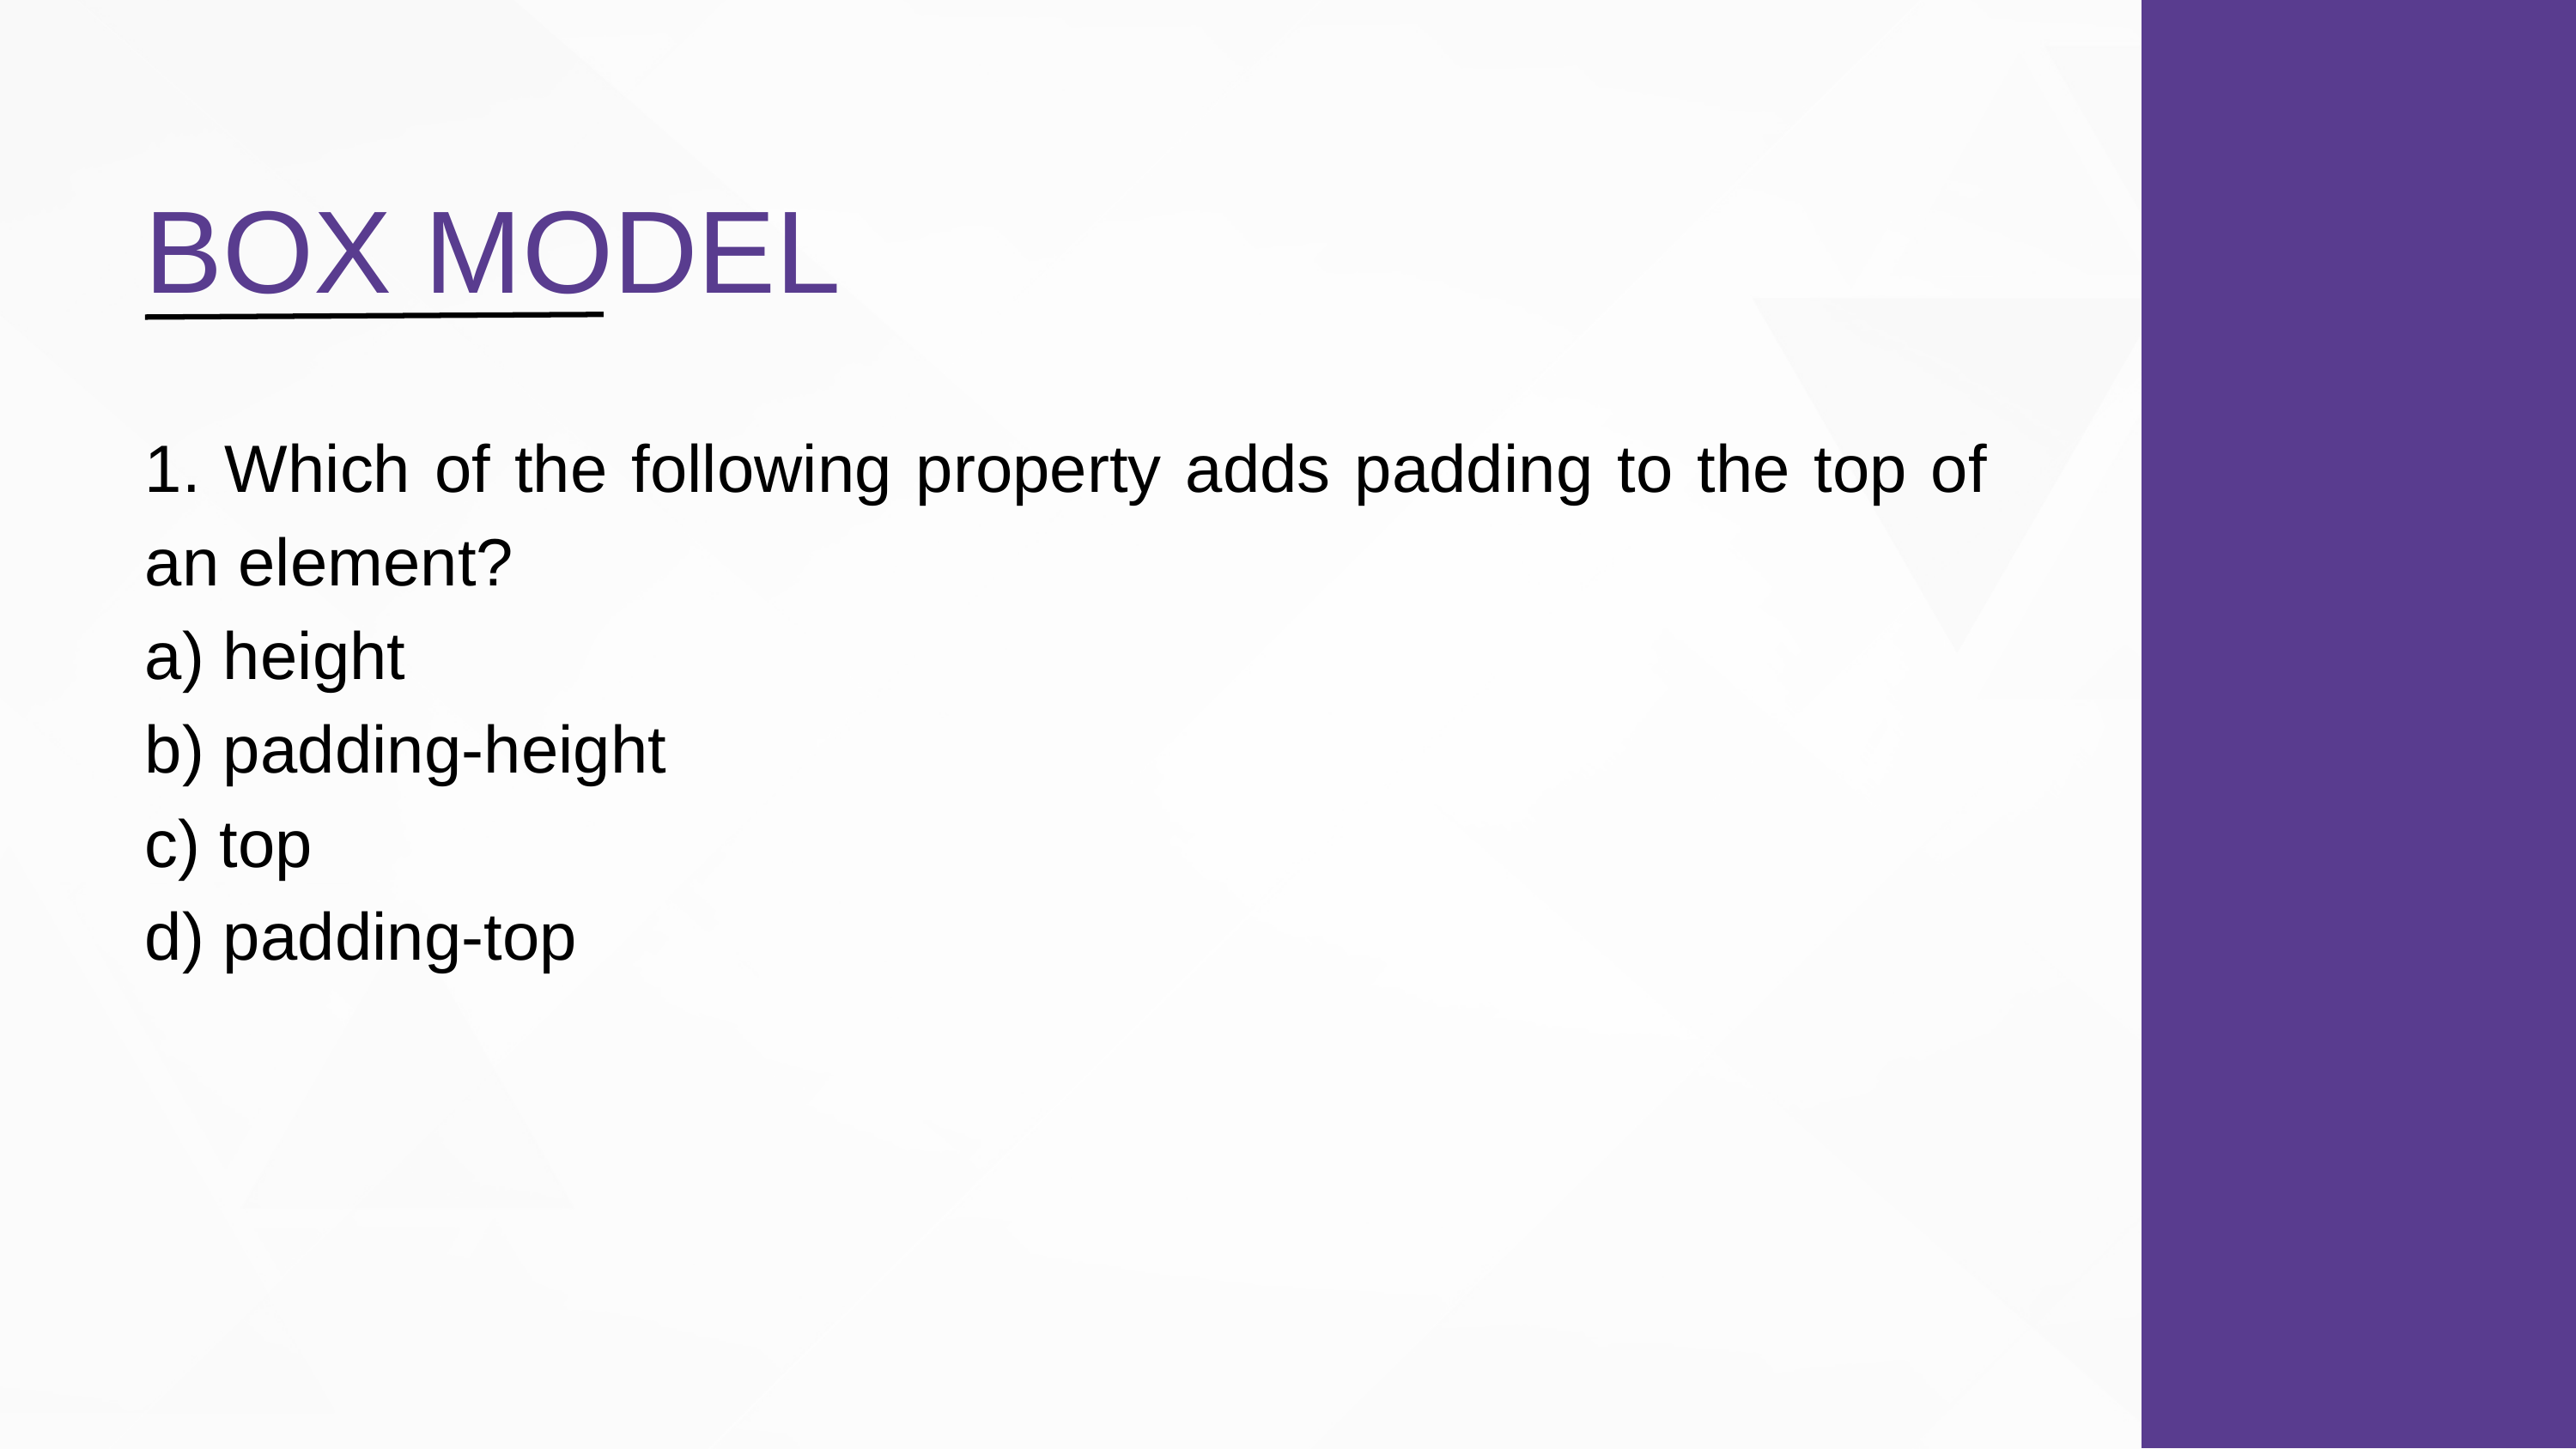

BOX MODEL

1. Which of the following property adds padding to the top of an element?
a) height
b) padding-height
c) top
d) padding-top